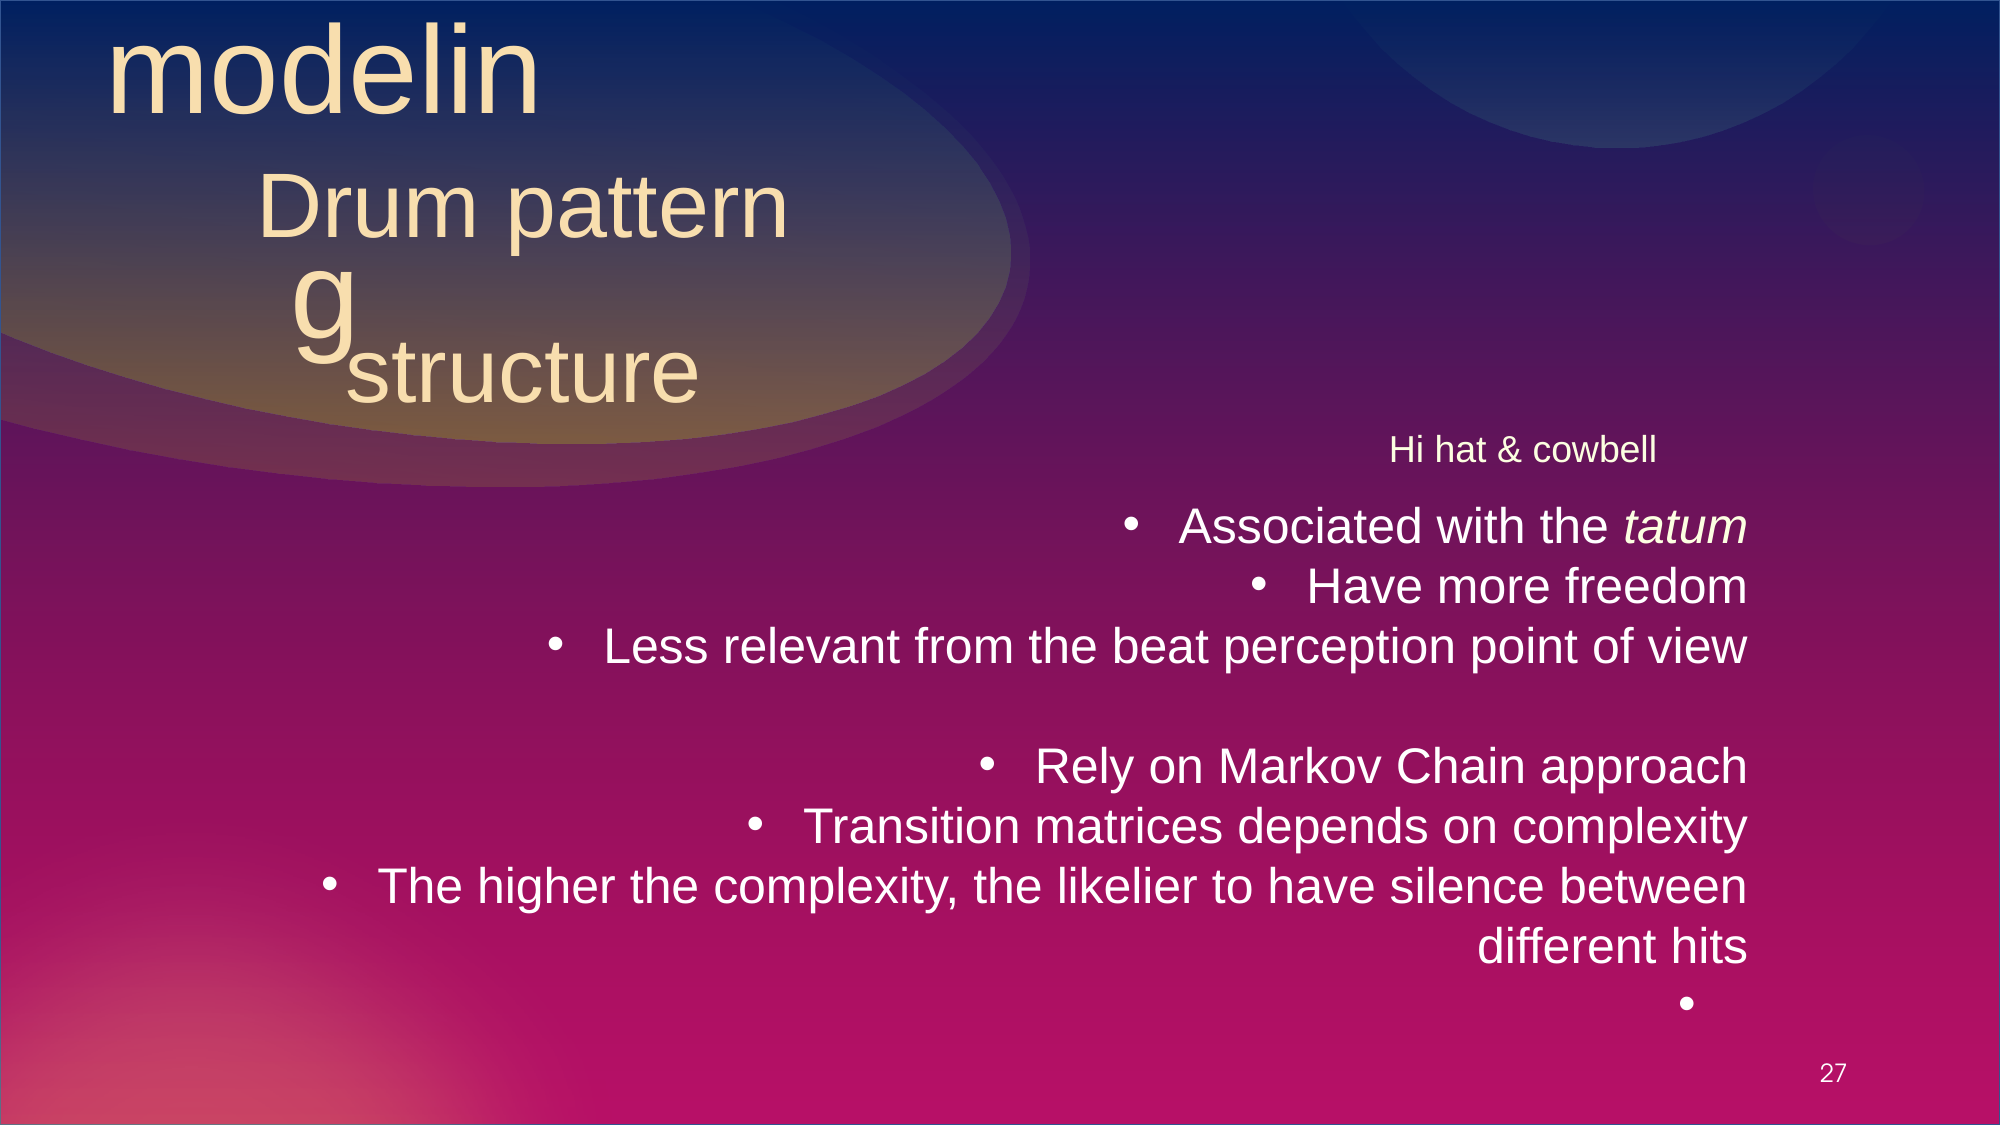

# modeling

Drum pattern structure
Hi hat & cowbell
Associated with the tatum
Have more freedom
Less relevant from the beat perception point of view

Rely on Markov Chain approach
Transition matrices depends on complexity
The higher the complexity, the likelier to have silence between different hits

27